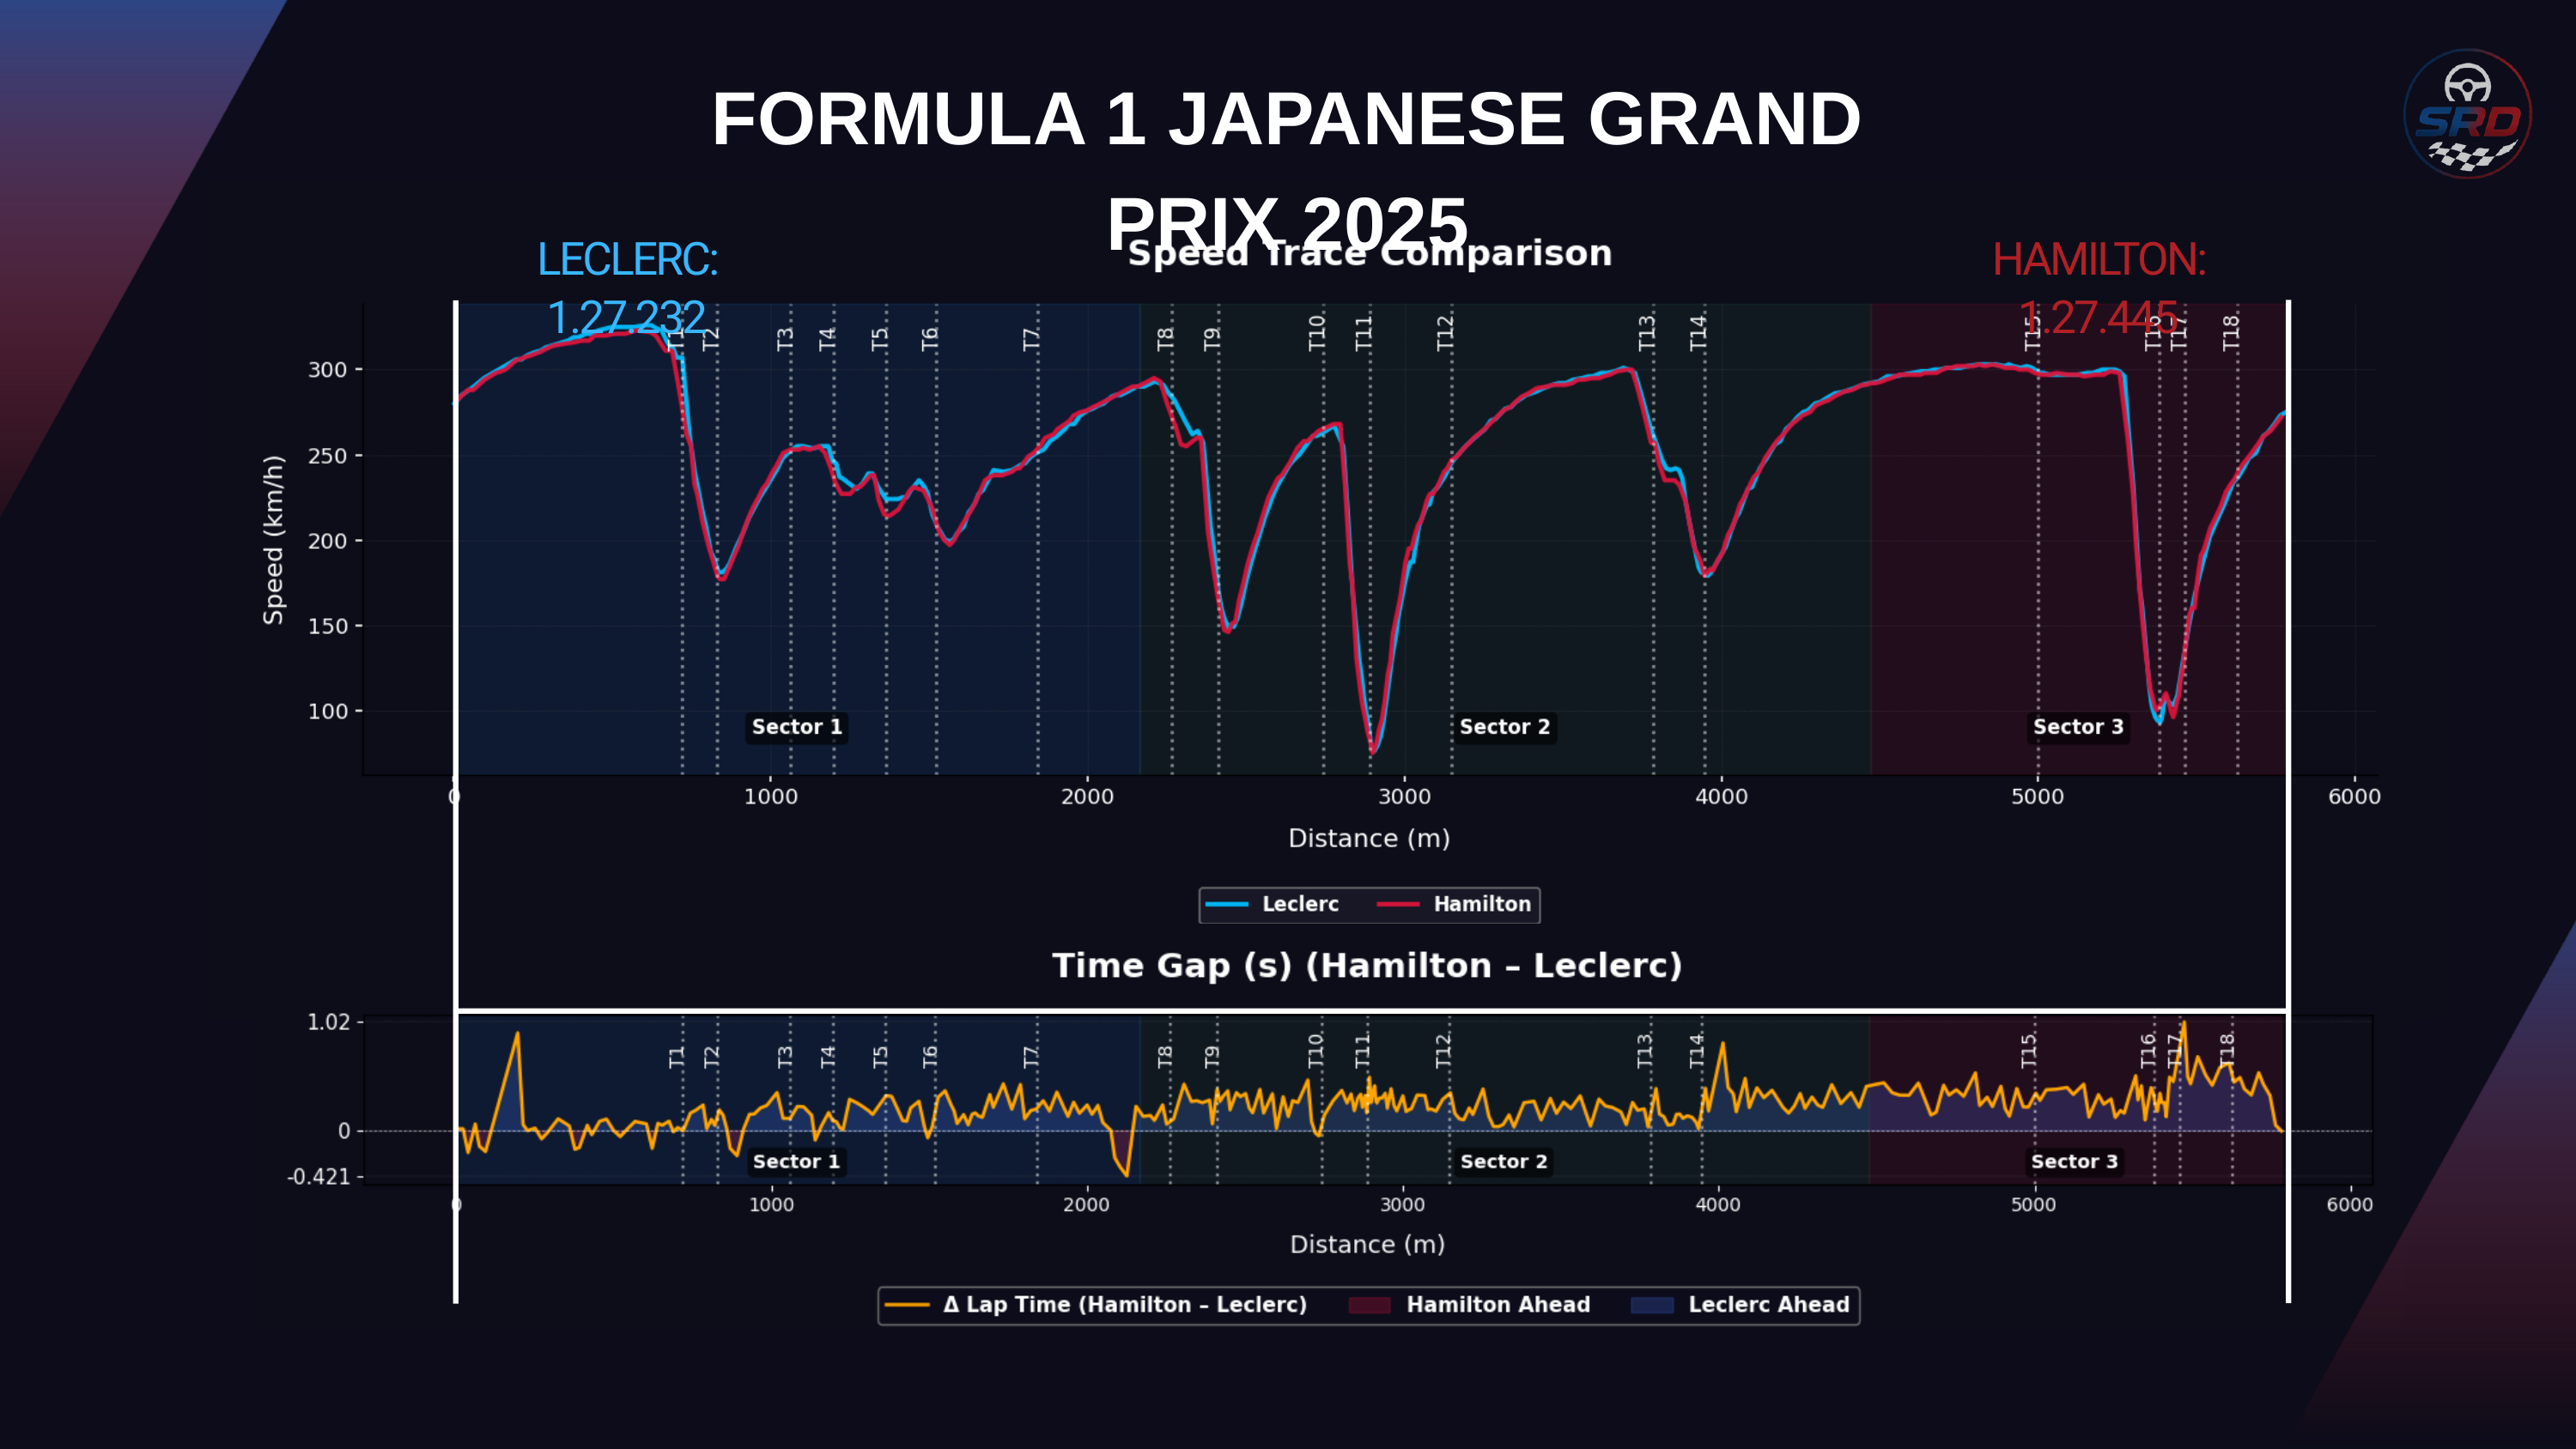

FORMULA 1 JAPANESE GRAND PRIX 2025

LECLERC: 1.27.232
HAMILTON: 1.27.445